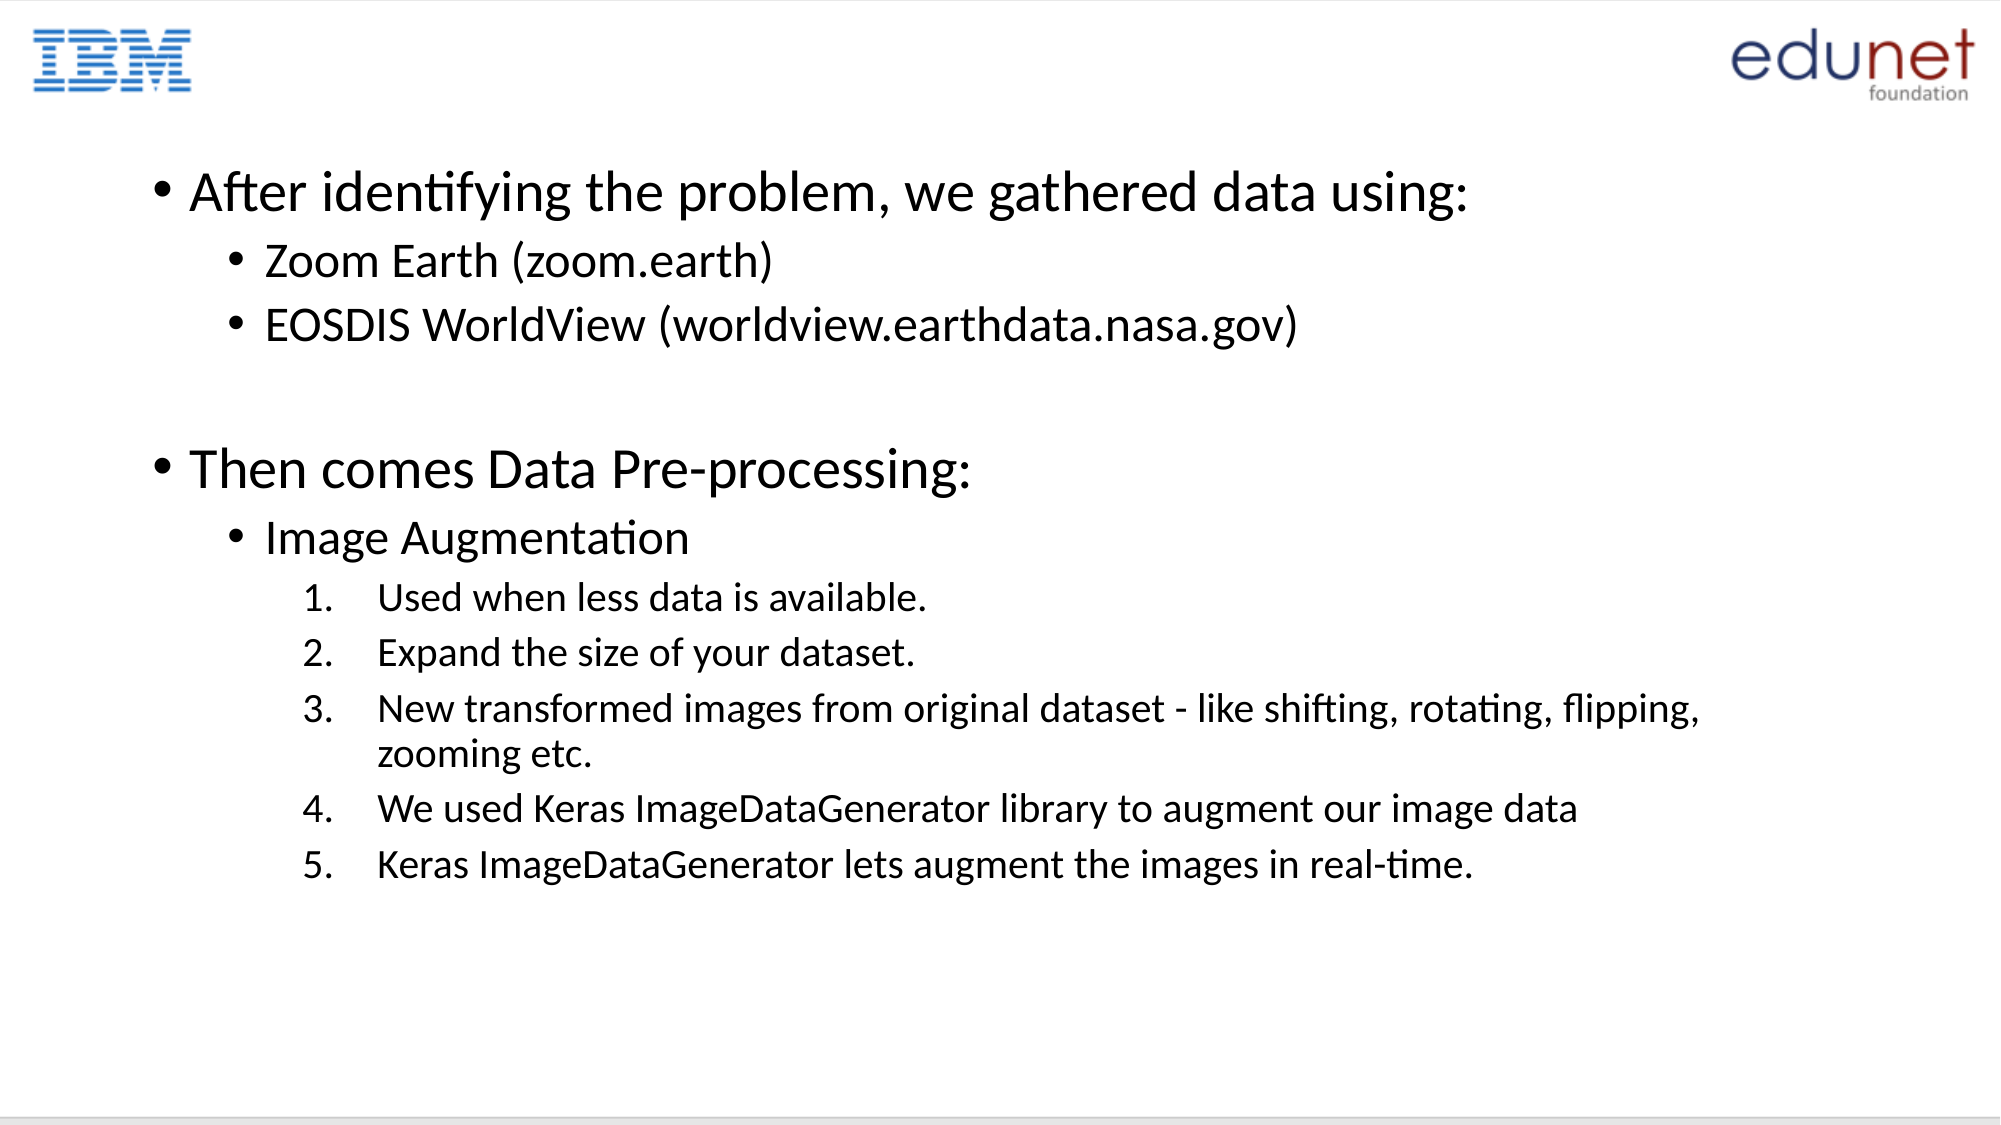

After identifying the problem, we gathered data using:
Zoom Earth (zoom.earth)
EOSDIS WorldView (worldview.earthdata.nasa.gov)

Then comes Data Pre-processing:
Image Augmentation
Used when less data is available.
Expand the size of your dataset.
New transformed images from original dataset - like shifting, rotating, flipping, zooming etc.
We used Keras ImageDataGenerator library to augment our image data
Keras ImageDataGenerator lets augment the images in real-time.